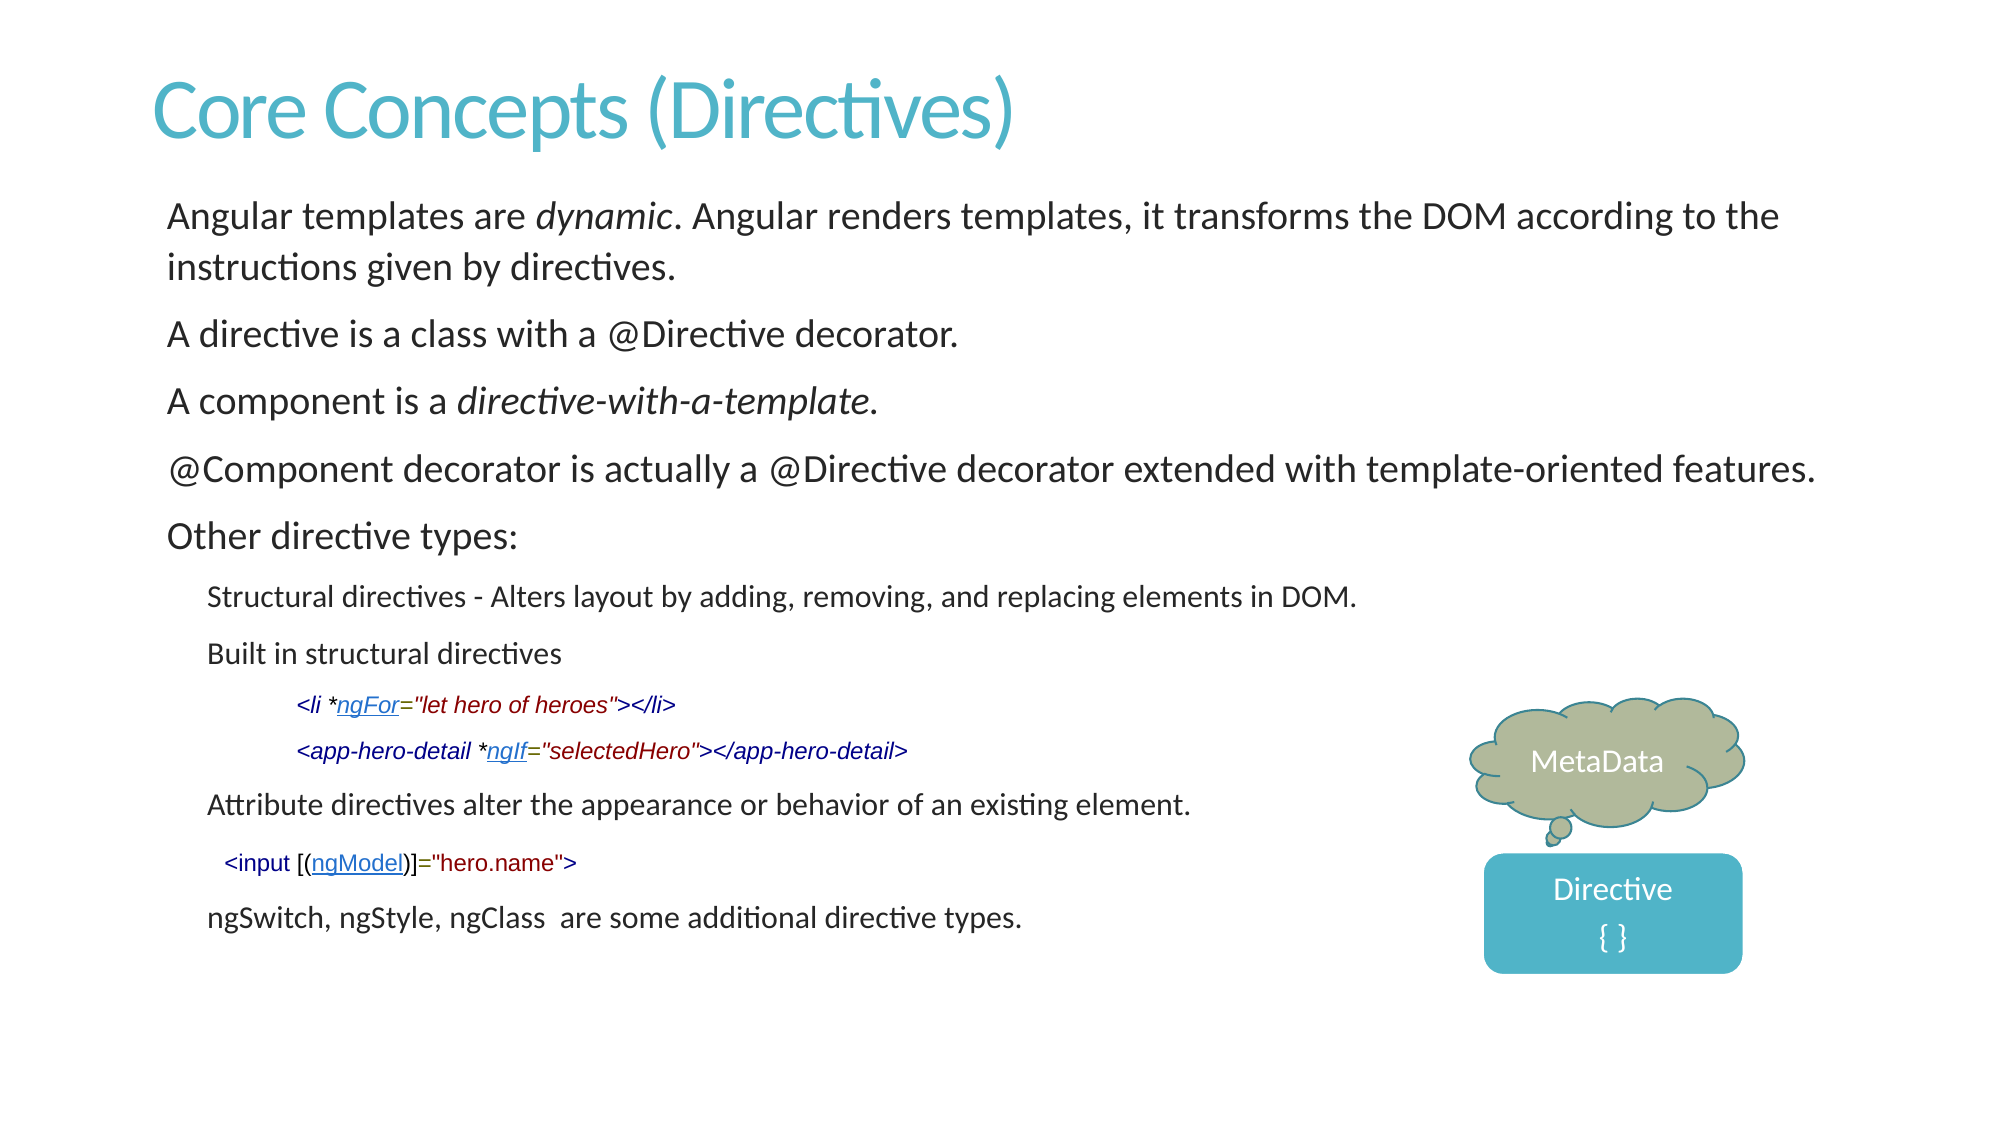

# Core Concepts (Directives)
Angular templates are dynamic. Angular renders templates, it transforms the DOM according to the instructions given by directives.
A directive is a class with a @Directive decorator.
A component is a directive-with-a-template.
@Component decorator is actually a @Directive decorator extended with template-oriented features.
Other directive types:
Structural directives - Alters layout by adding, removing, and replacing elements in DOM.
Built in structural directives
<li *ngFor="let hero of heroes"></li>
<app-hero-detail *ngIf="selectedHero"></app-hero-detail>
Attribute directives alter the appearance or behavior of an existing element.
	<input [(ngModel)]="hero.name">
ngSwitch, ngStyle, ngClass  are some additional directive types.

MetaData

Directive
{ }